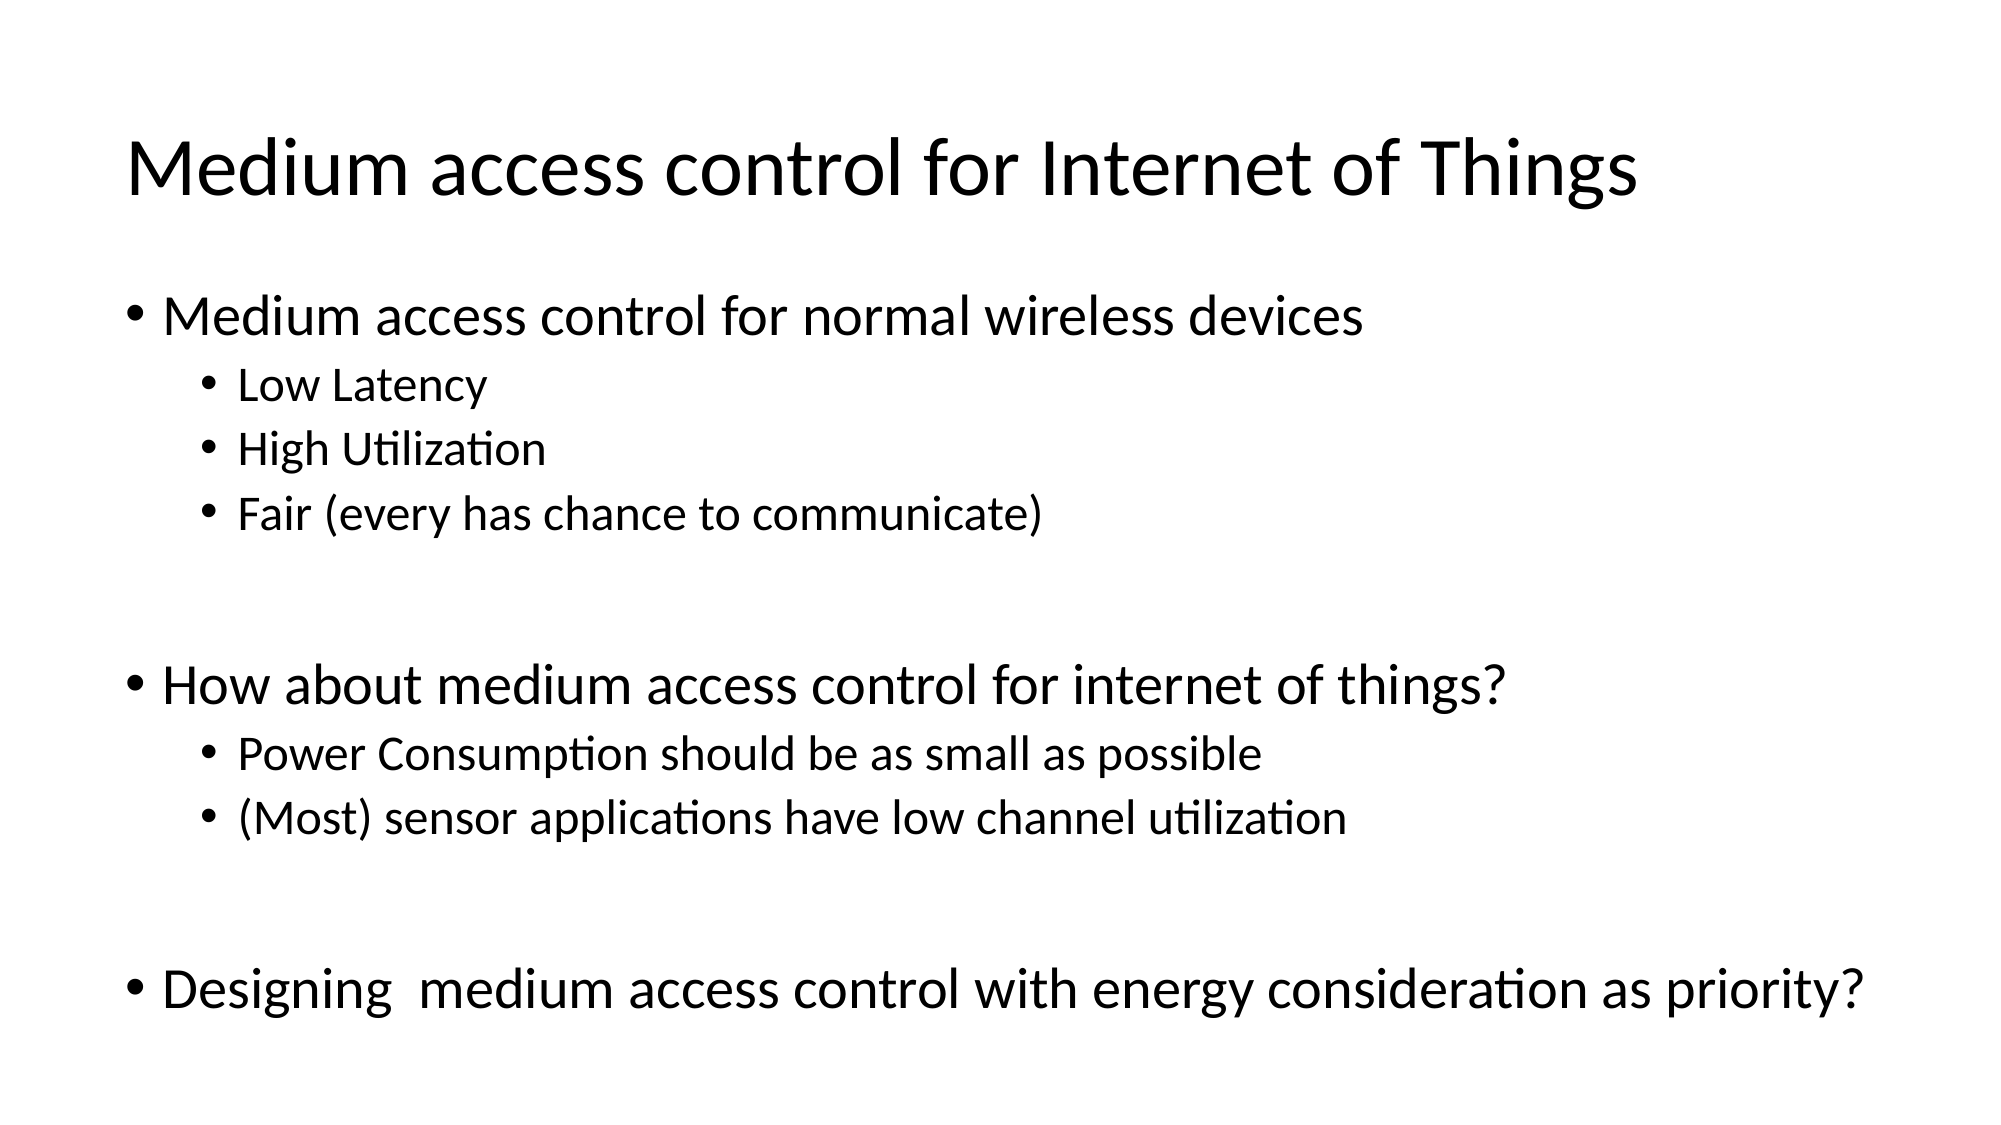

# Medium access control for Internet of Things
Medium access control for normal wireless devices
Low Latency
High Utilization
Fair (every has chance to communicate)

How about medium access control for internet of things?
Power Consumption should be as small as possible
(Most) sensor applications have low channel utilization

Designing  medium access control with energy consideration as priority?